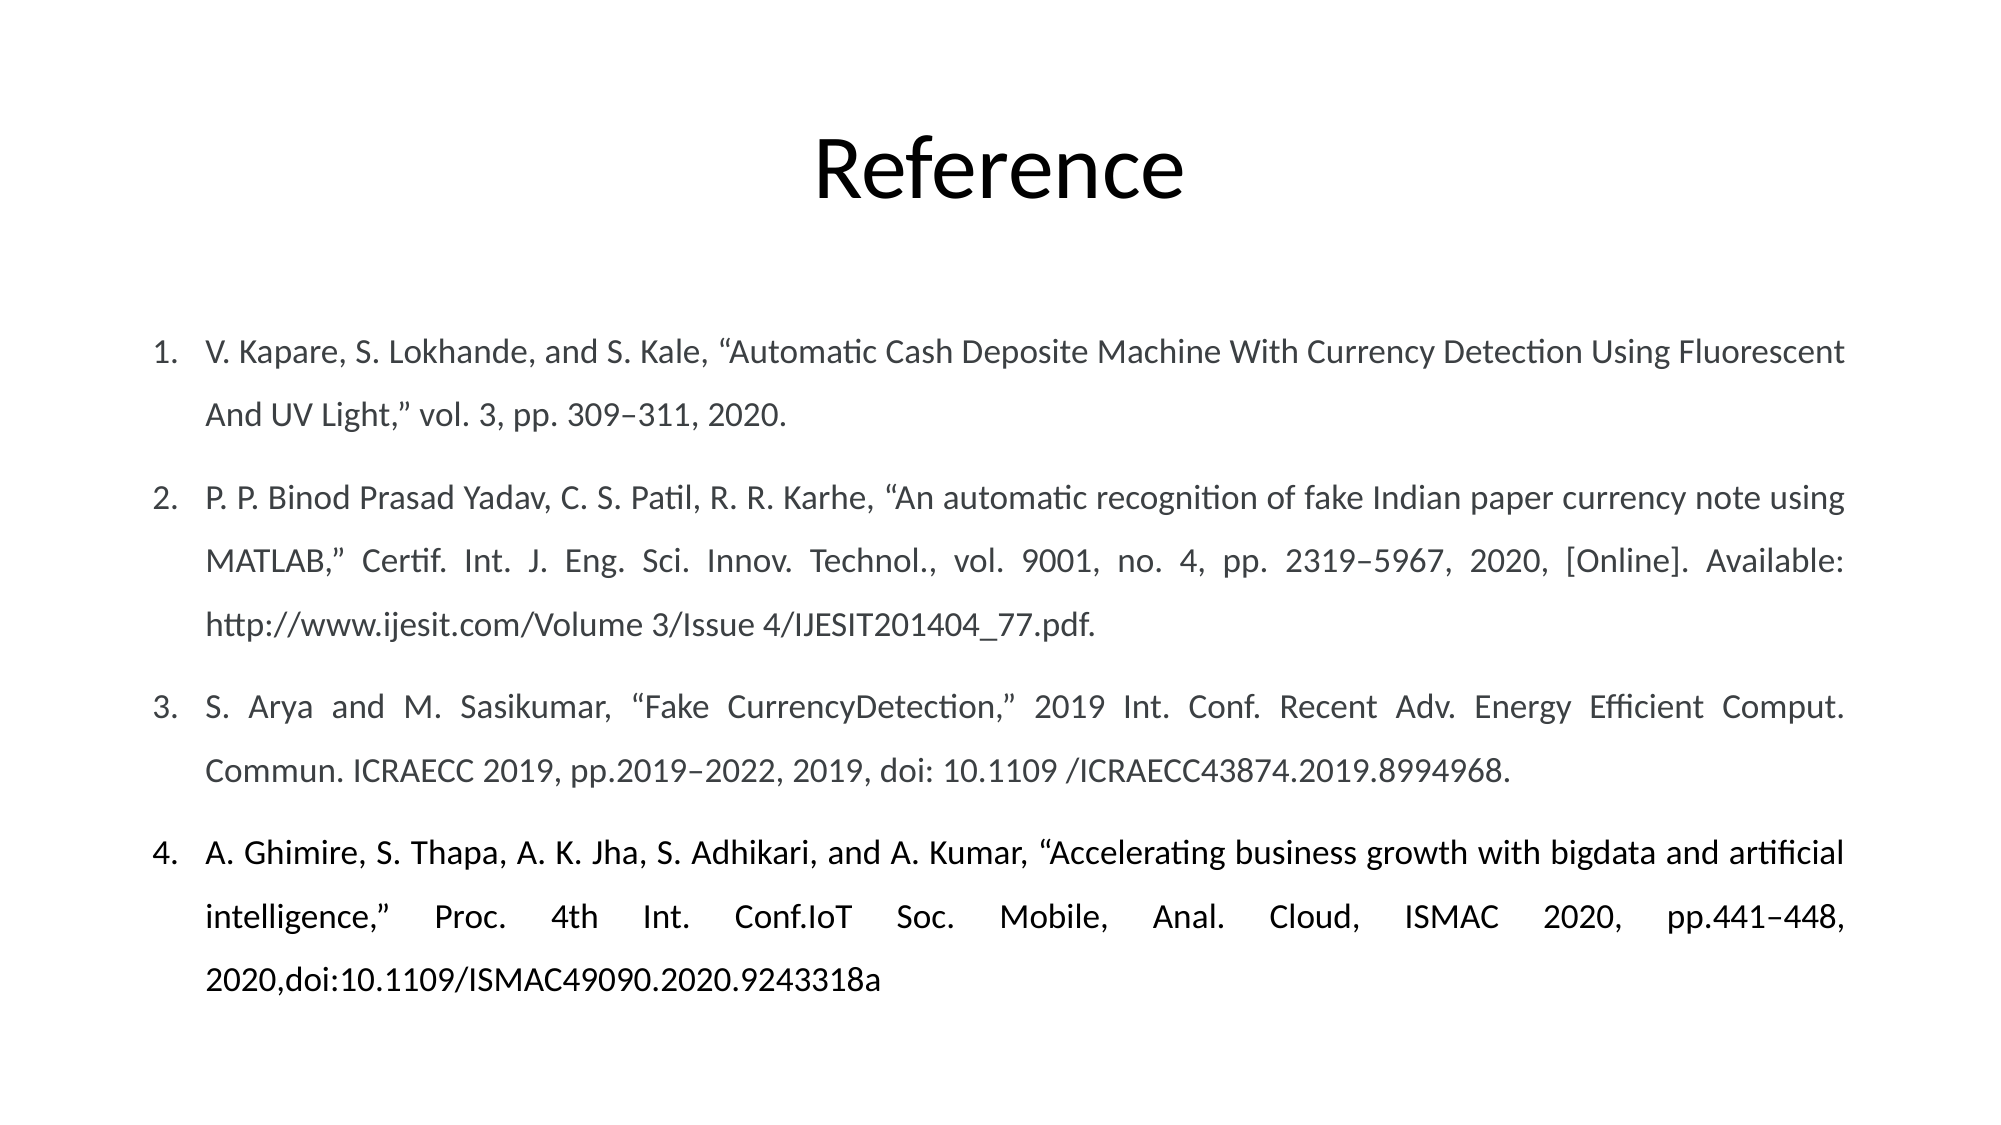

# Reference
V. Kapare, S. Lokhande, and S. Kale, “Automatic Cash Deposite Machine With Currency Detection Using Fluorescent And UV Light,” vol. 3, pp. 309–311, 2020.
P. P. Binod Prasad Yadav, C. S. Patil, R. R. Karhe, “An automatic recognition of fake Indian paper currency note using MATLAB,” Certif. Int. J. Eng. Sci. Innov. Technol., vol. 9001, no. 4, pp. 2319–5967, 2020, [Online]. Available: http://www.ijesit.com/Volume 3/Issue 4/IJESIT201404_77.pdf.
S. Arya and M. Sasikumar, “Fake CurrencyDetection,” 2019 Int. Conf. Recent Adv. Energy Efficient Comput. Commun. ICRAECC 2019, pp.2019–2022, 2019, doi: 10.1109 /ICRAECC43874.2019.8994968.
A. Ghimire, S. Thapa, A. K. Jha, S. Adhikari, and A. Kumar, “Accelerating business growth with bigdata and artificial intelligence,” Proc. 4th Int. Conf.IoT Soc. Mobile, Anal. Cloud, ISMAC 2020, pp.441–448, 2020,doi:10.1109/ISMAC49090.2020.9243318a